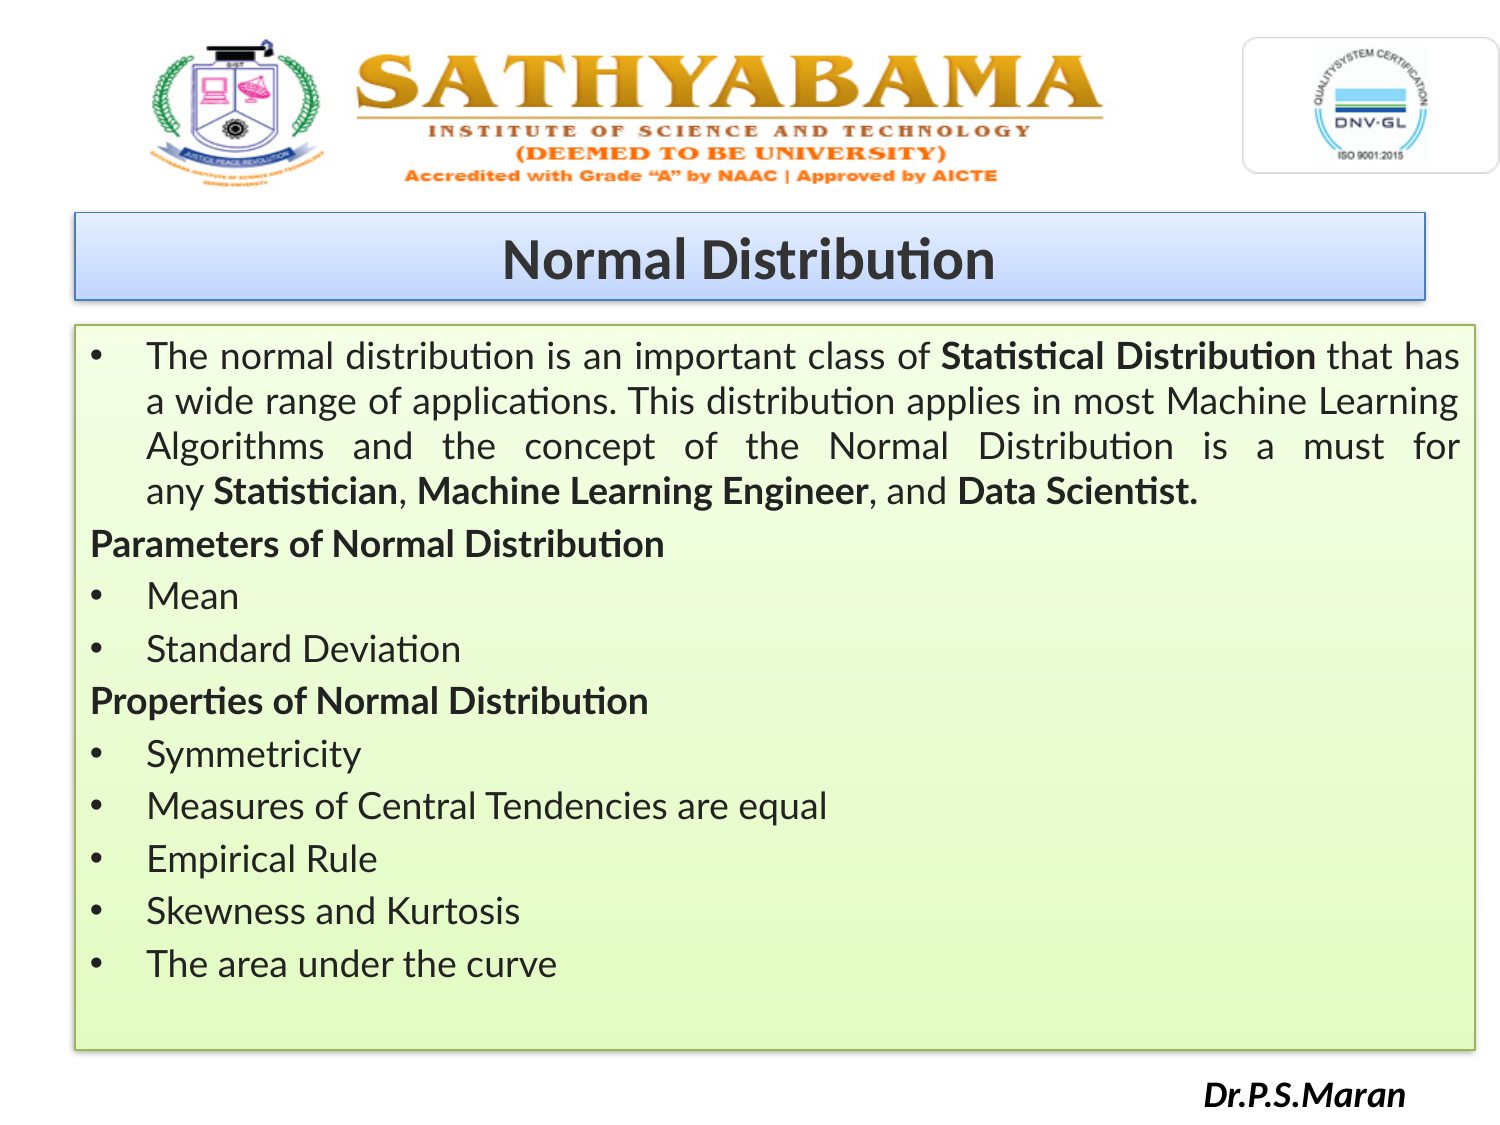

Normal Distribution
The normal distribution is an important class of Statistical Distribution that has a wide range of applications. This distribution applies in most Machine Learning Algorithms and the concept of the Normal Distribution is a must for any Statistician, Machine Learning Engineer, and Data Scientist.
Parameters of Normal Distribution
Mean
Standard Deviation
Properties of Normal Distribution
Symmetricity
Measures of Central Tendencies are equal
Empirical Rule
Skewness and Kurtosis
The area under the curve